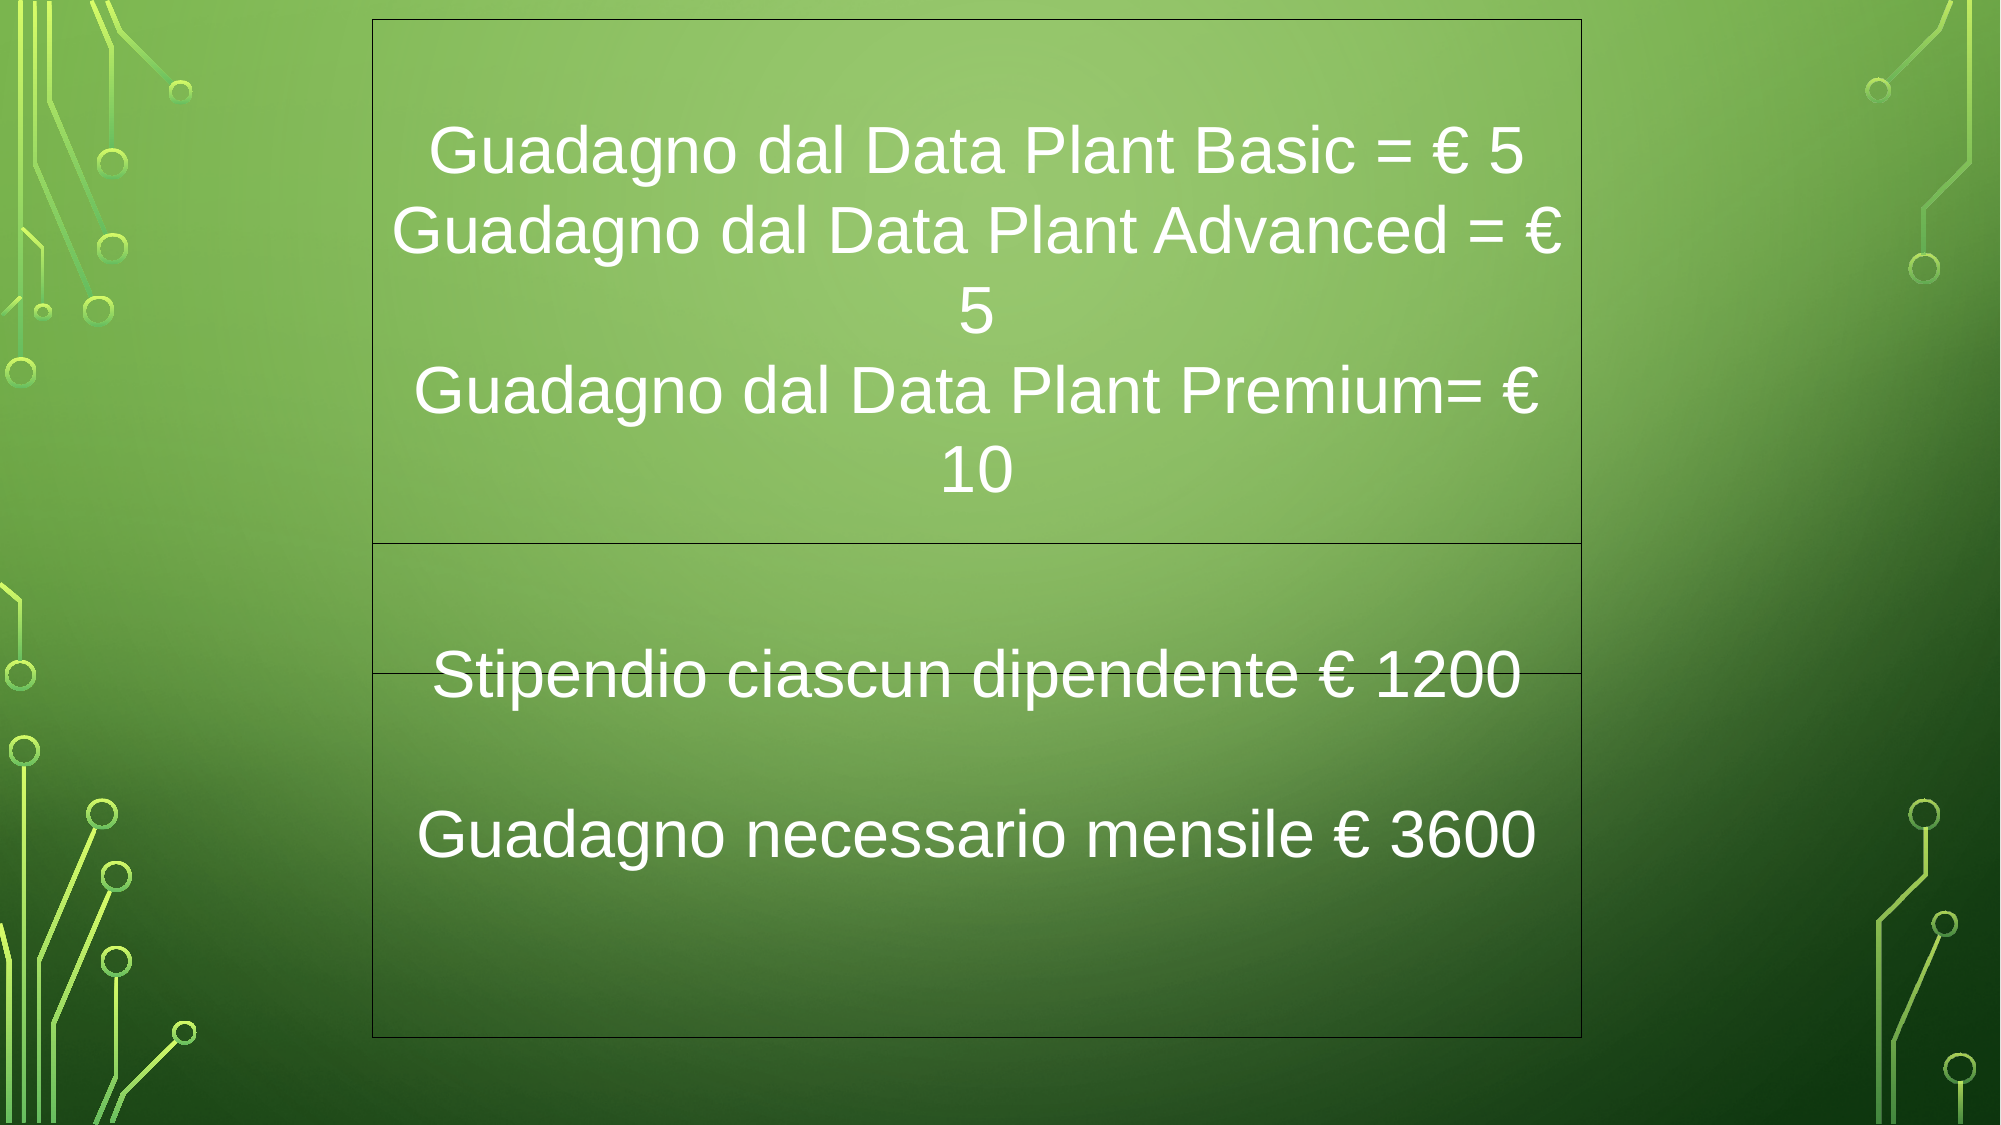

Guadagno dal Data Plant Basic = € 5
Guadagno dal Data Plant Advanced = € 5
Guadagno dal Data Plant Premium= € 10

Stipendio ciascun dipendente € 1200

Guadagno necessario mensile € 3600